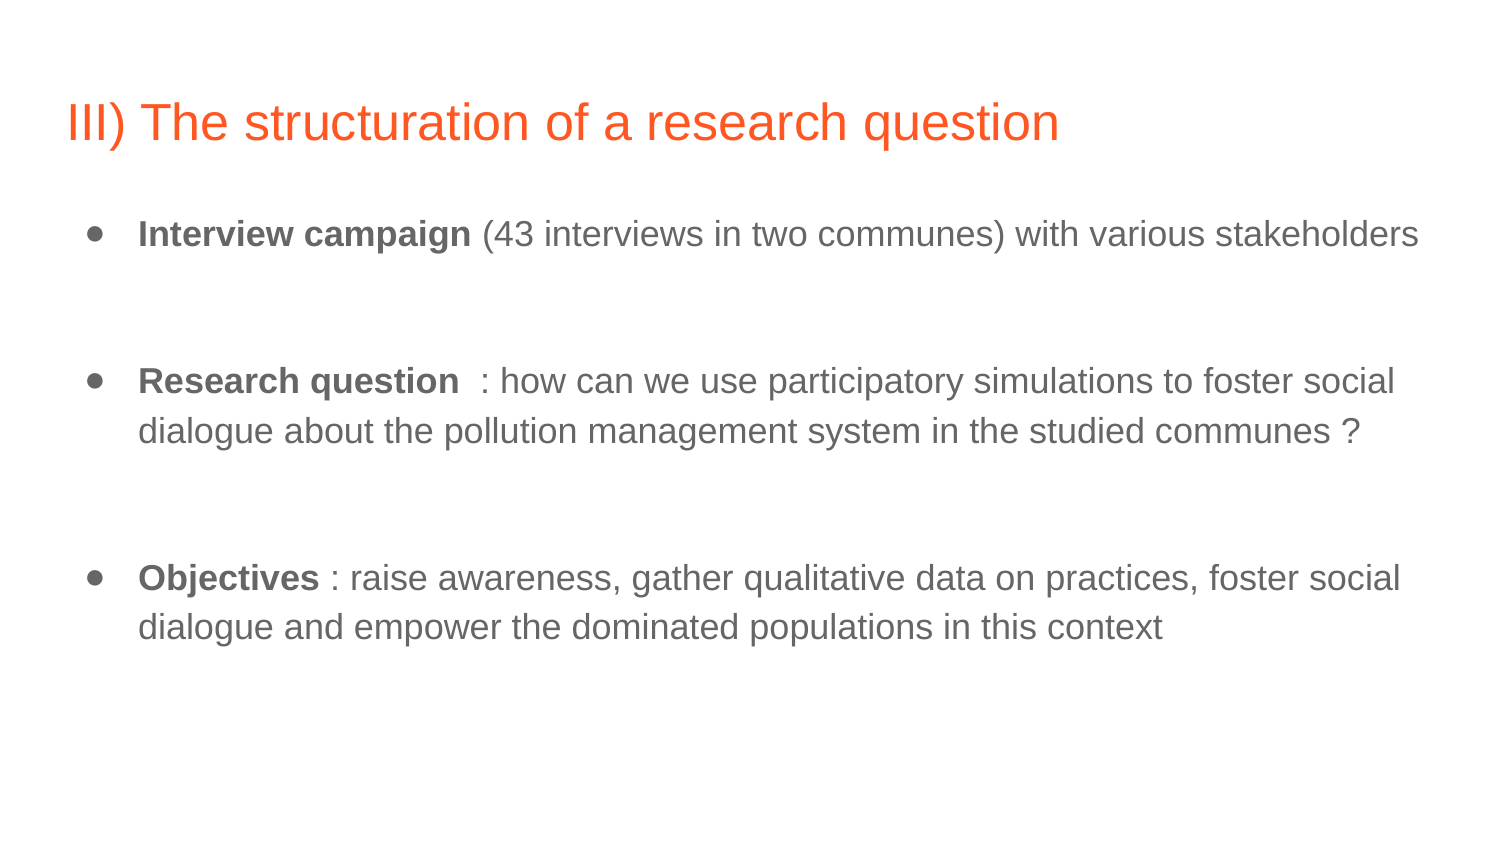

# III) The structuration of a research question
Interview campaign (43 interviews in two communes) with various stakeholders

Research question  : how can we use participatory simulations to foster social dialogue about the pollution management system in the studied communes ?

Objectives : raise awareness, gather qualitative data on practices, foster social dialogue and empower the dominated populations in this context